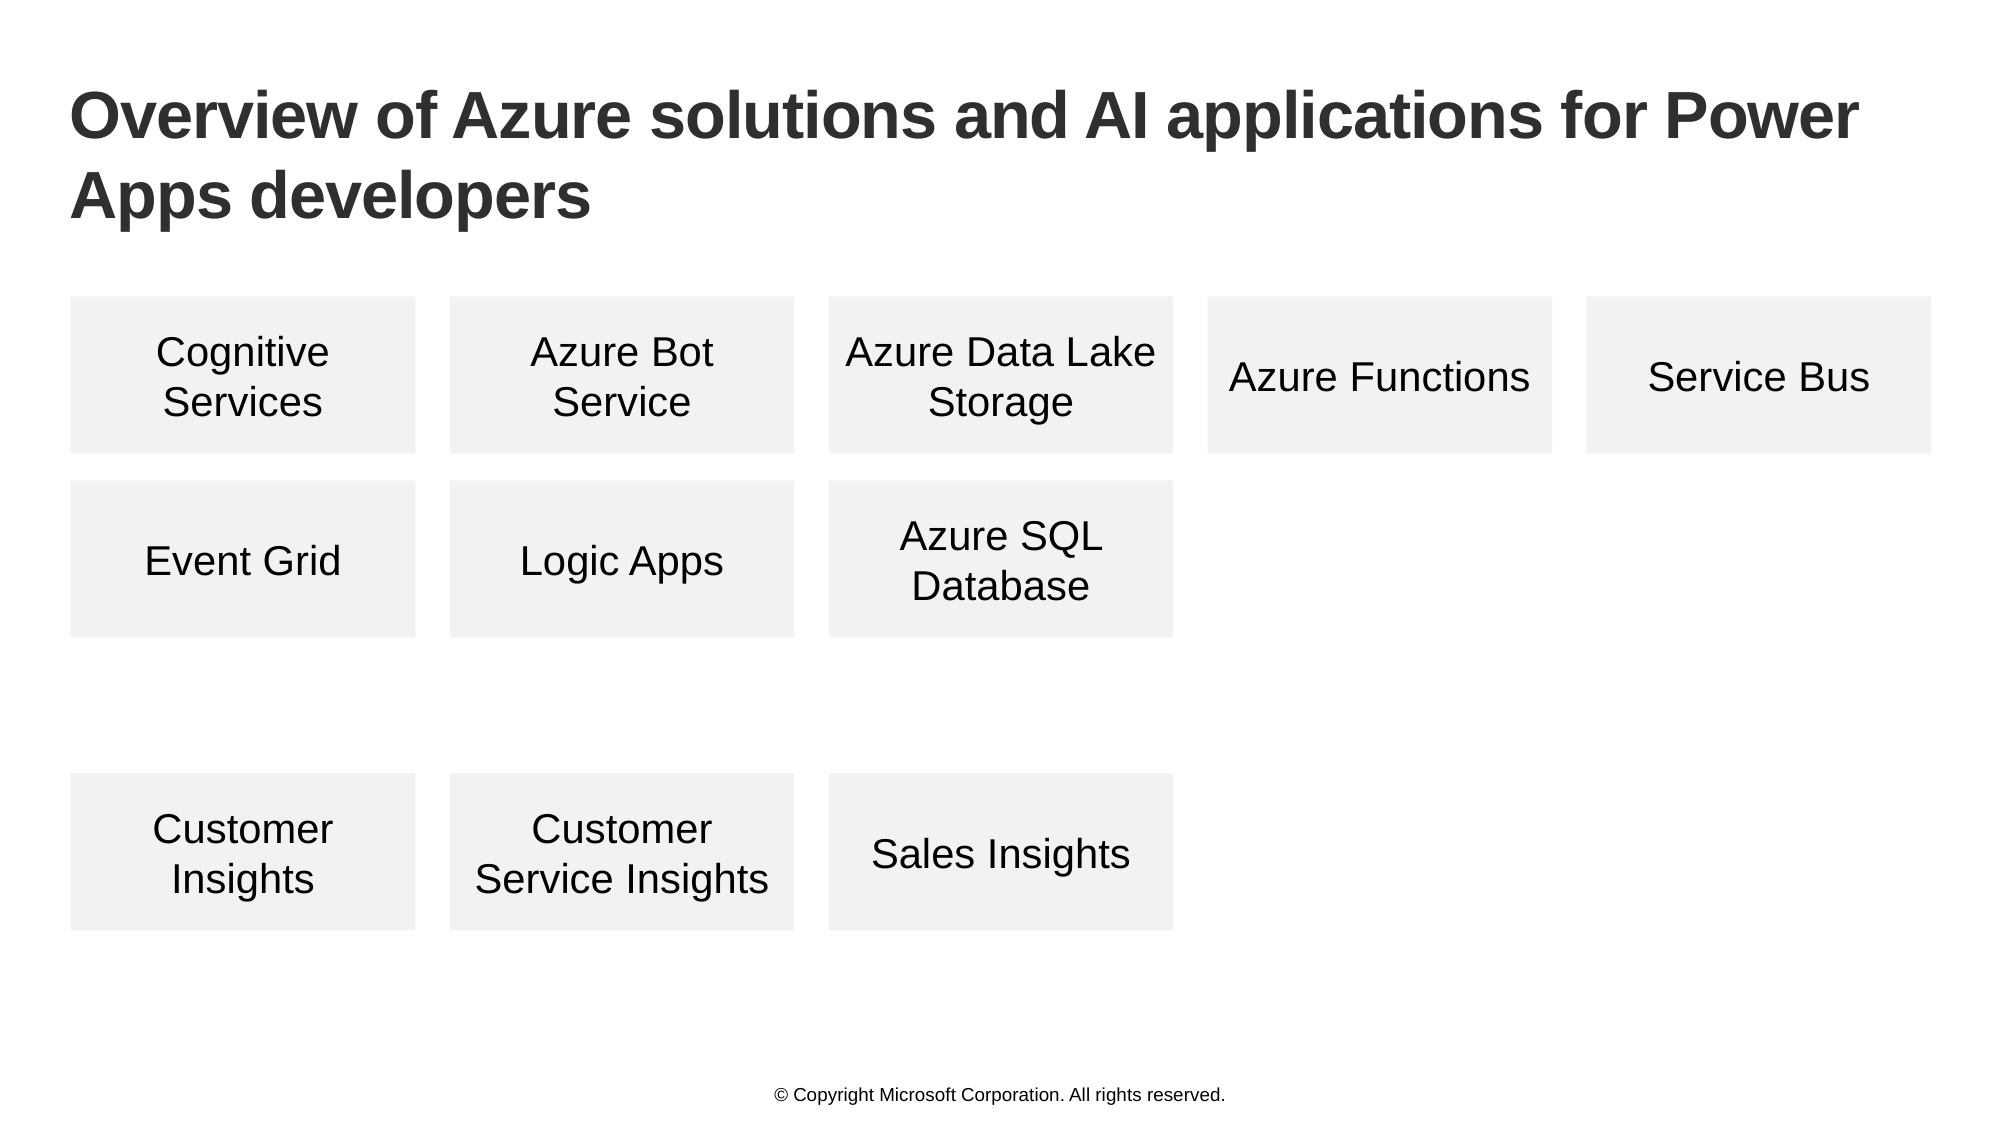

# Overview of Azure solutions and AI applications for Power Apps developers
Cognitive Services
Azure Bot Service
Azure Data Lake Storage
Azure Functions
Service Bus
Event Grid
Logic Apps
Azure SQL Database
Customer Insights
Customer Service Insights
Sales Insights